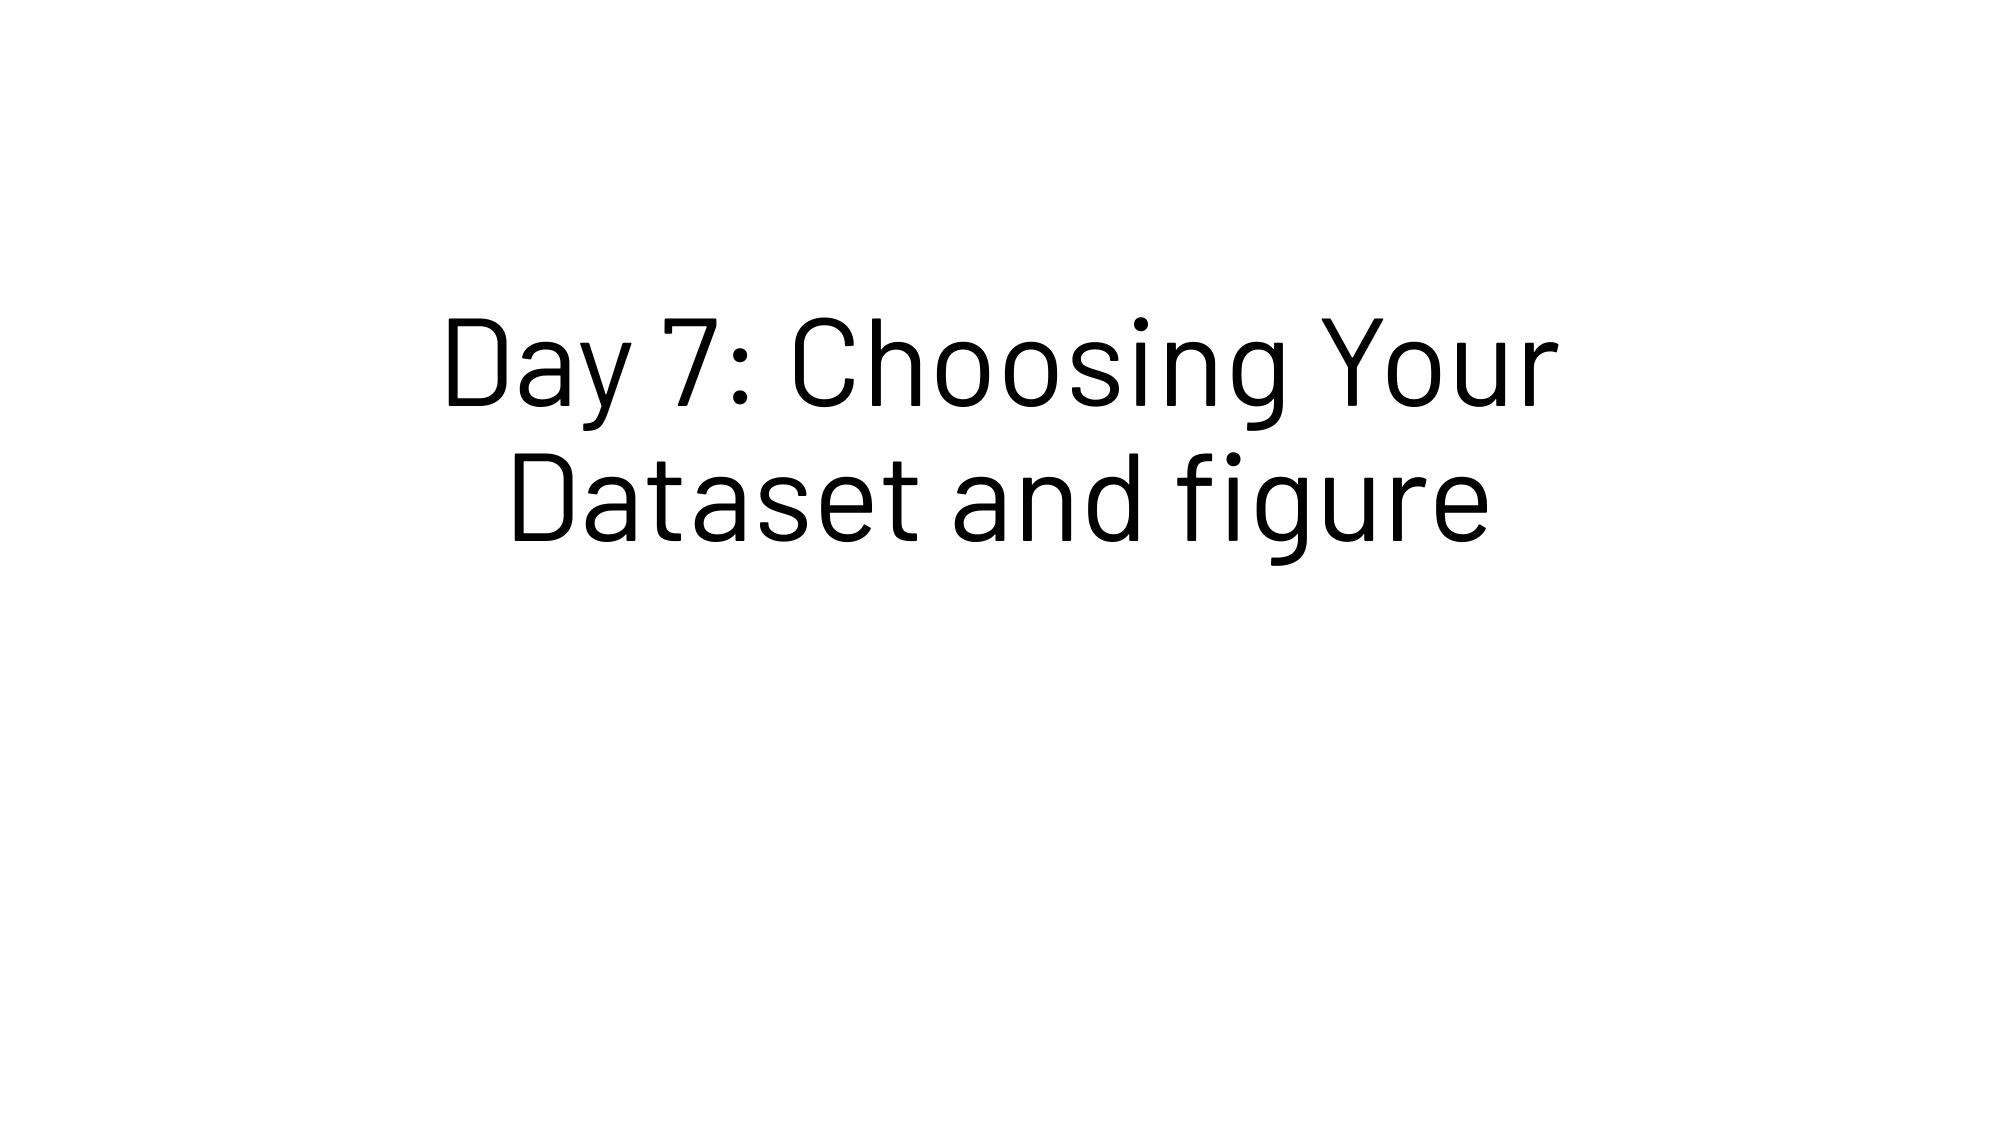

# Day 7: Choosing Your Dataset and figure